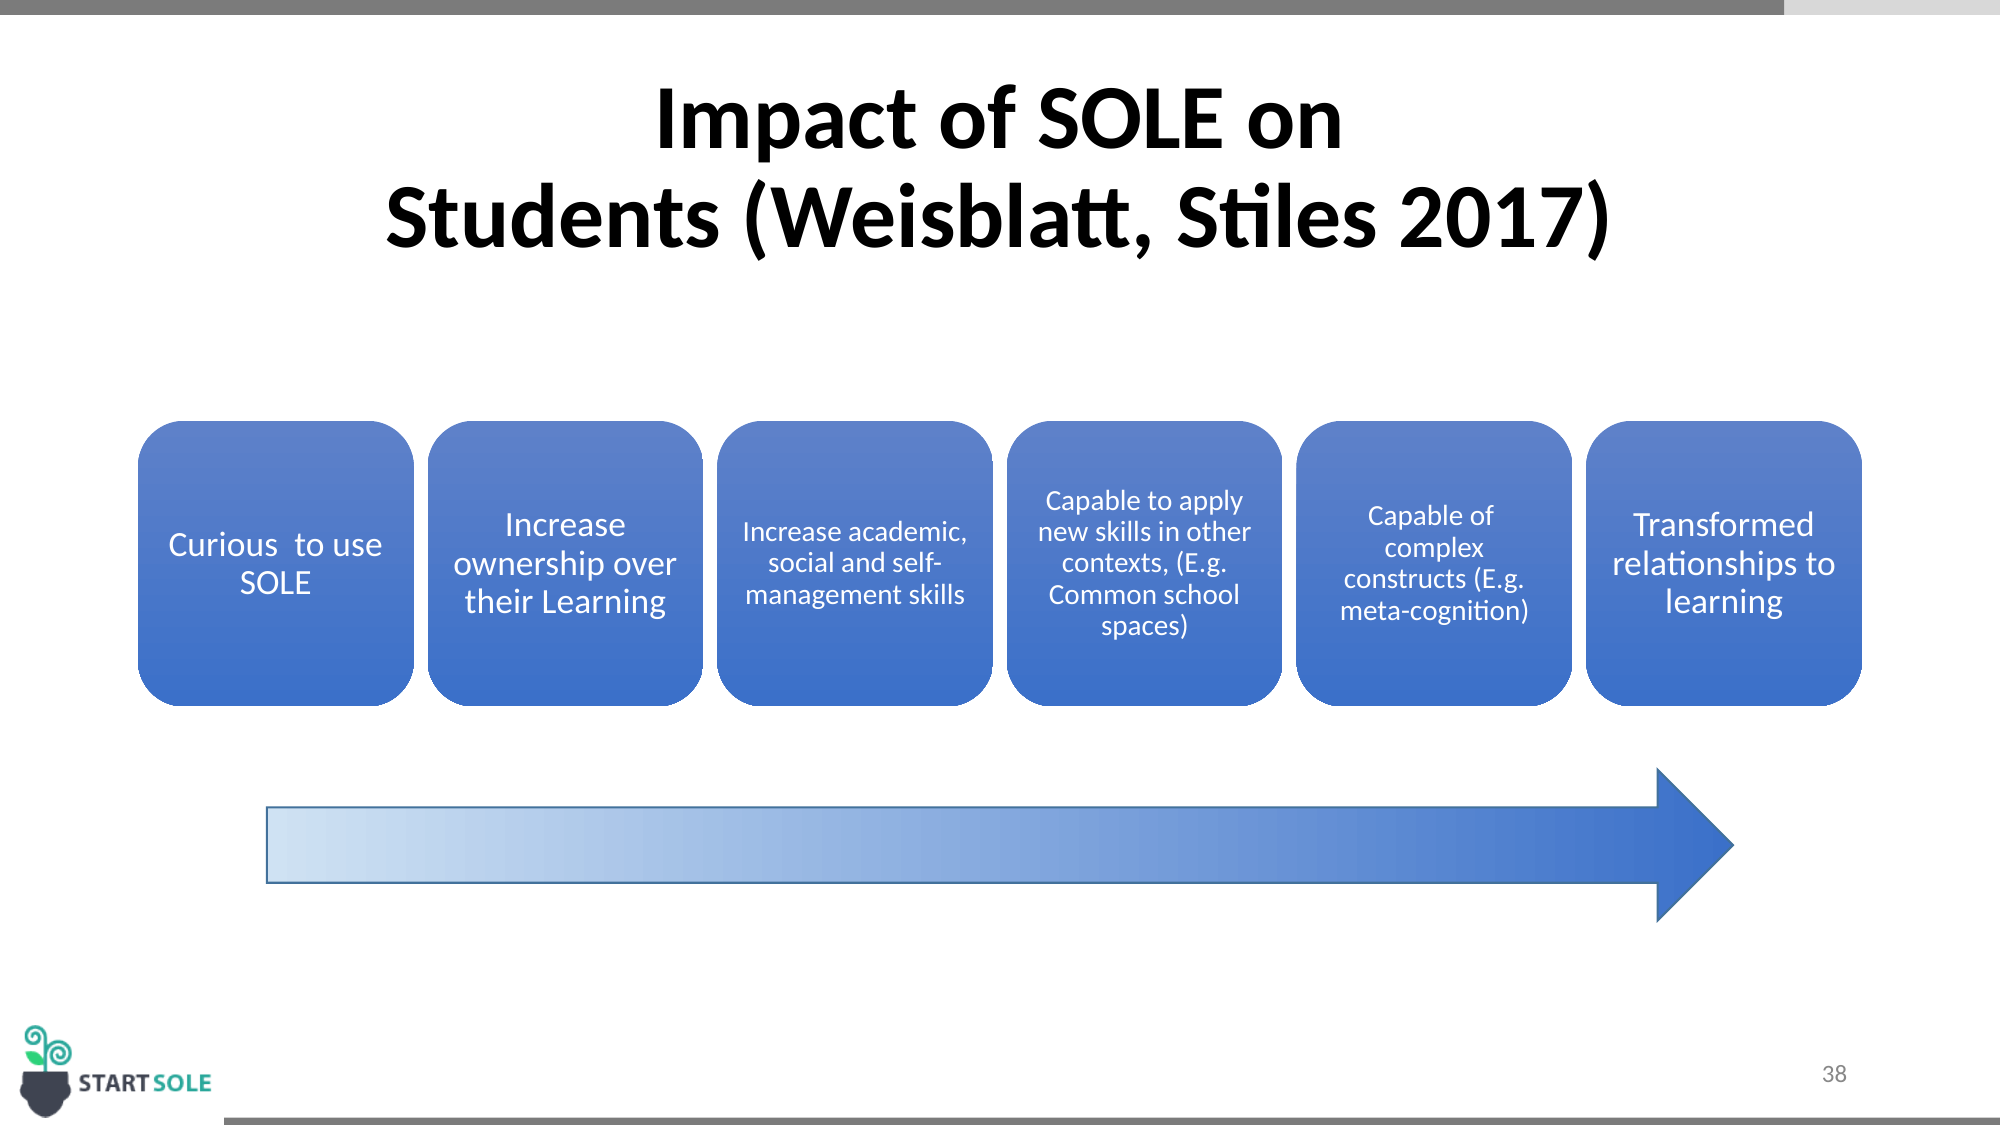

# Impact of SOLE on Students (Weisblatt, Stiles 2017)

Curious  to use SOLE
Increase ownership over their Learning
Increase academic, social and self-management skills
Capable to apply new skills in other contexts, (E.g. Common school spaces)
Capable of  complex constructs (E.g. meta-cognition)
Transformed relationships to learning

38